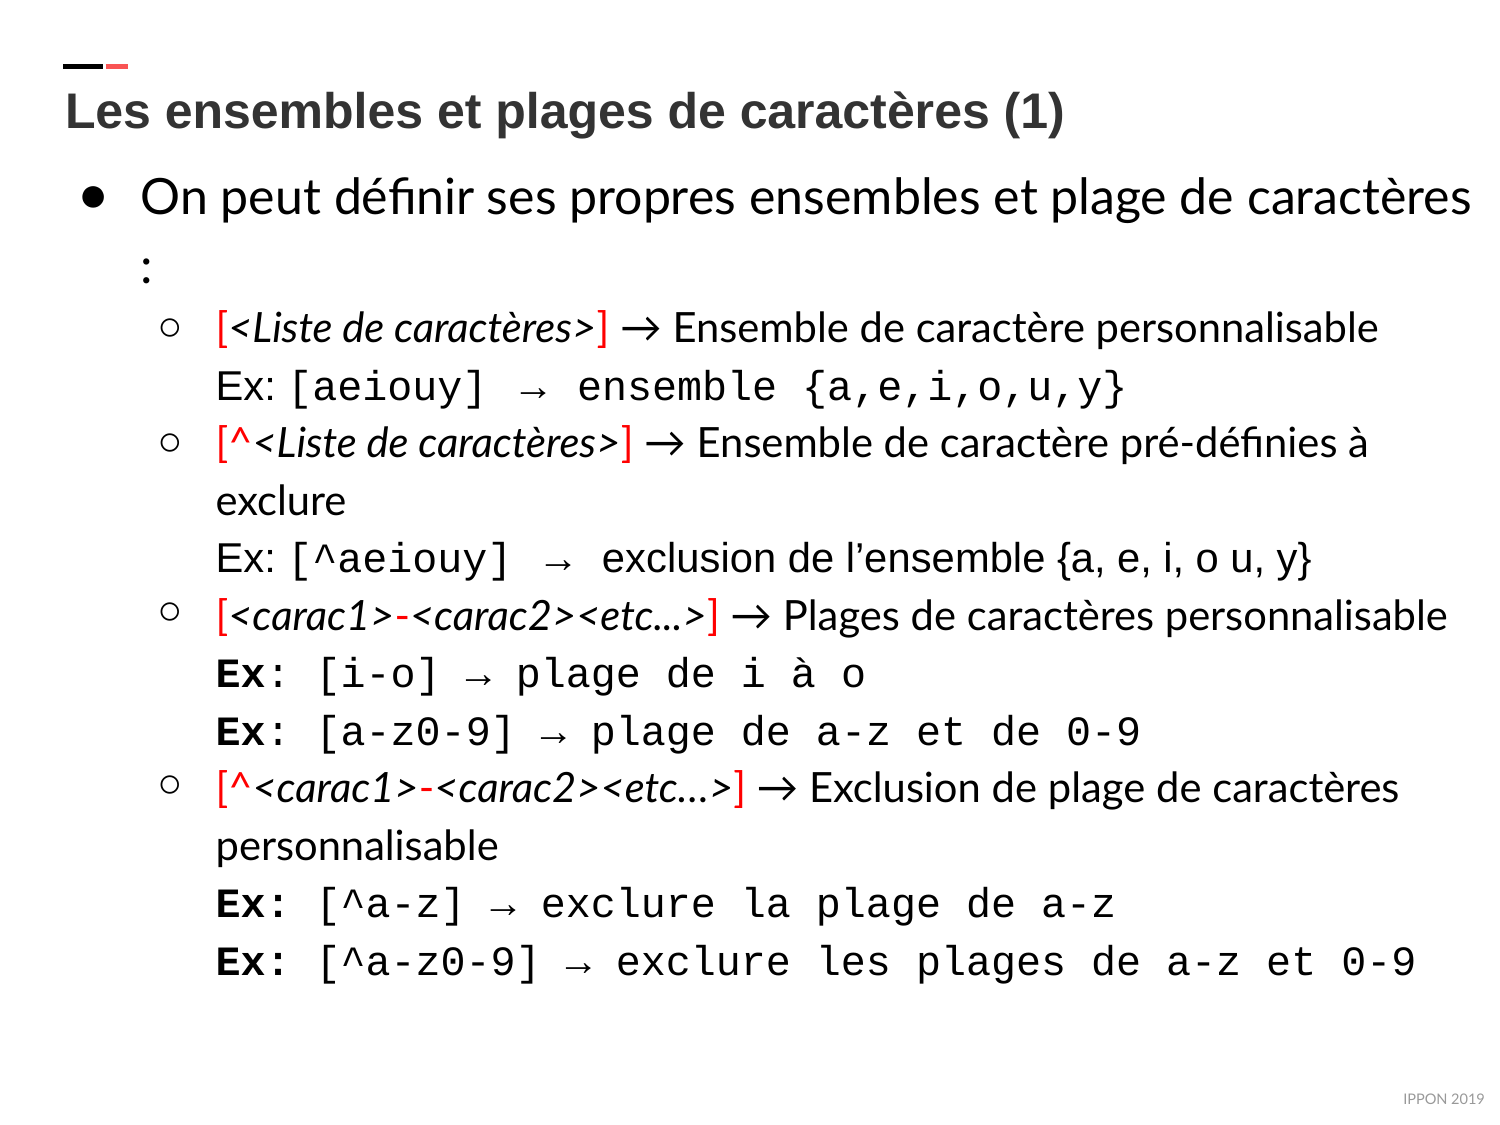

Les ensembles et plages de caractères (1)
On peut définir ses propres ensembles et plage de caractères :
[<Liste de caractères>] → Ensemble de caractère personnalisable
Ex: [aeiouy] →  ensemble {a,e,i,o,u,y}
[^<Liste de caractères>] → Ensemble de caractère pré-définies à exclure
Ex: [^aeiouy] →  exclusion de l’ensemble {a, e, i, o u, y}
[<carac1>-<carac2><etc...>] → Plages de caractères personnalisable
Ex: [i-o] → plage de i à o
Ex: [a-z0-9] → plage de a-z et de 0-9
[^<carac1>-<carac2><etc…>] → Exclusion de plage de caractères personnalisable
Ex: [^a-z] → exclure la plage de a-z
Ex: [^a-z0-9] → exclure les plages de a-z et 0-9